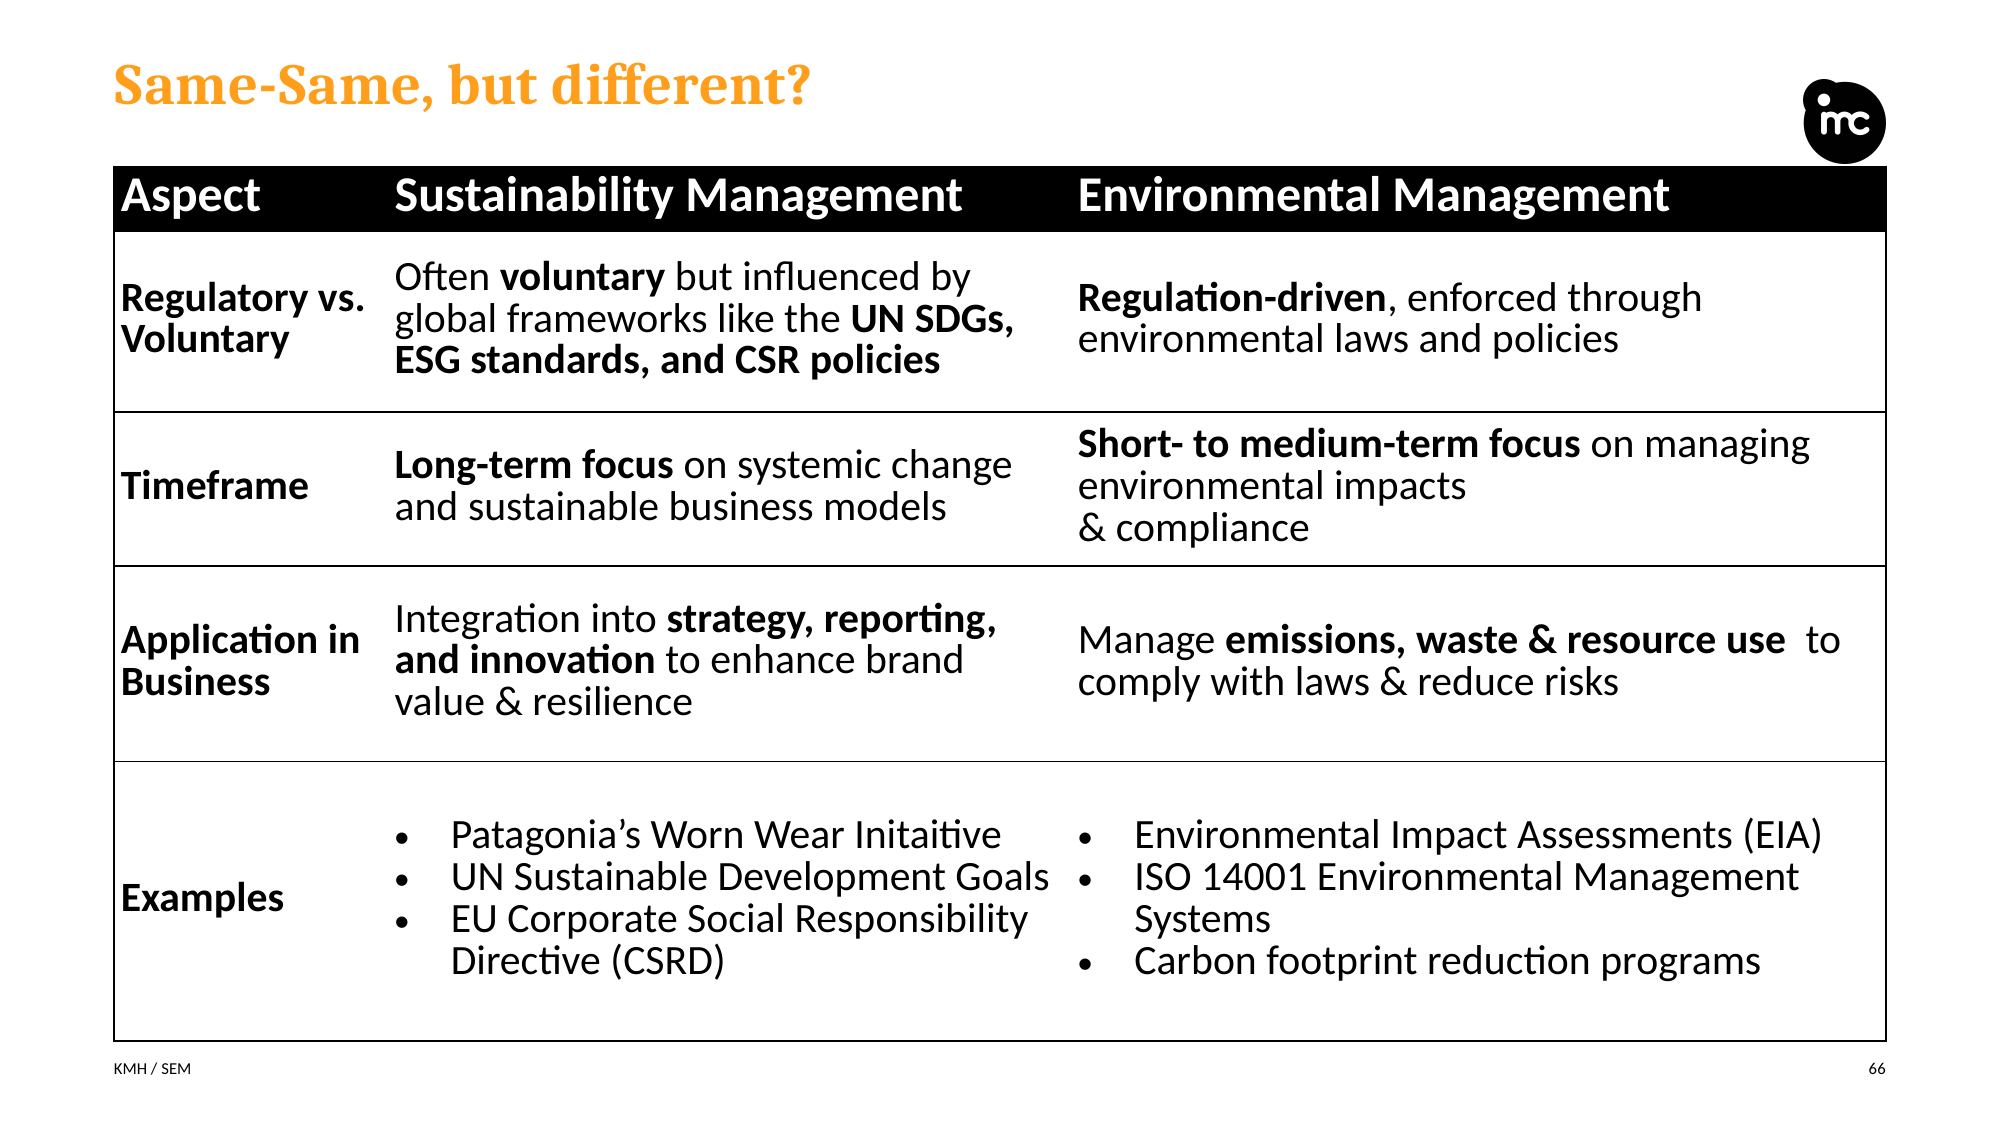

# Same-Same, but different?
| Aspect | Sustainability Management | Environmental Management |
| --- | --- | --- |
| Regulatory vs. Voluntary | Often voluntary but influenced by global frameworks like the UN SDGs, ESG standards, and CSR policies | Regulation-driven, enforced through environmental laws and policies |
| Timeframe | Long-term focus on systemic change and sustainable business models | Short- to medium-term focus on managing environmental impacts & compliance |
| Application in Business | Integration into strategy, reporting, and innovation to enhance brand value & resilience | Manage emissions, waste & resource use to comply with laws & reduce risks |
| Examples | Patagonia’s Worn Wear Initaitive UN Sustainable Development Goals EU Corporate Social Responsibility Directive (CSRD) | Environmental Impact Assessments (EIA) ISO 14001 Environmental Management Systems Carbon footprint reduction programs |
KMH / SEM

66